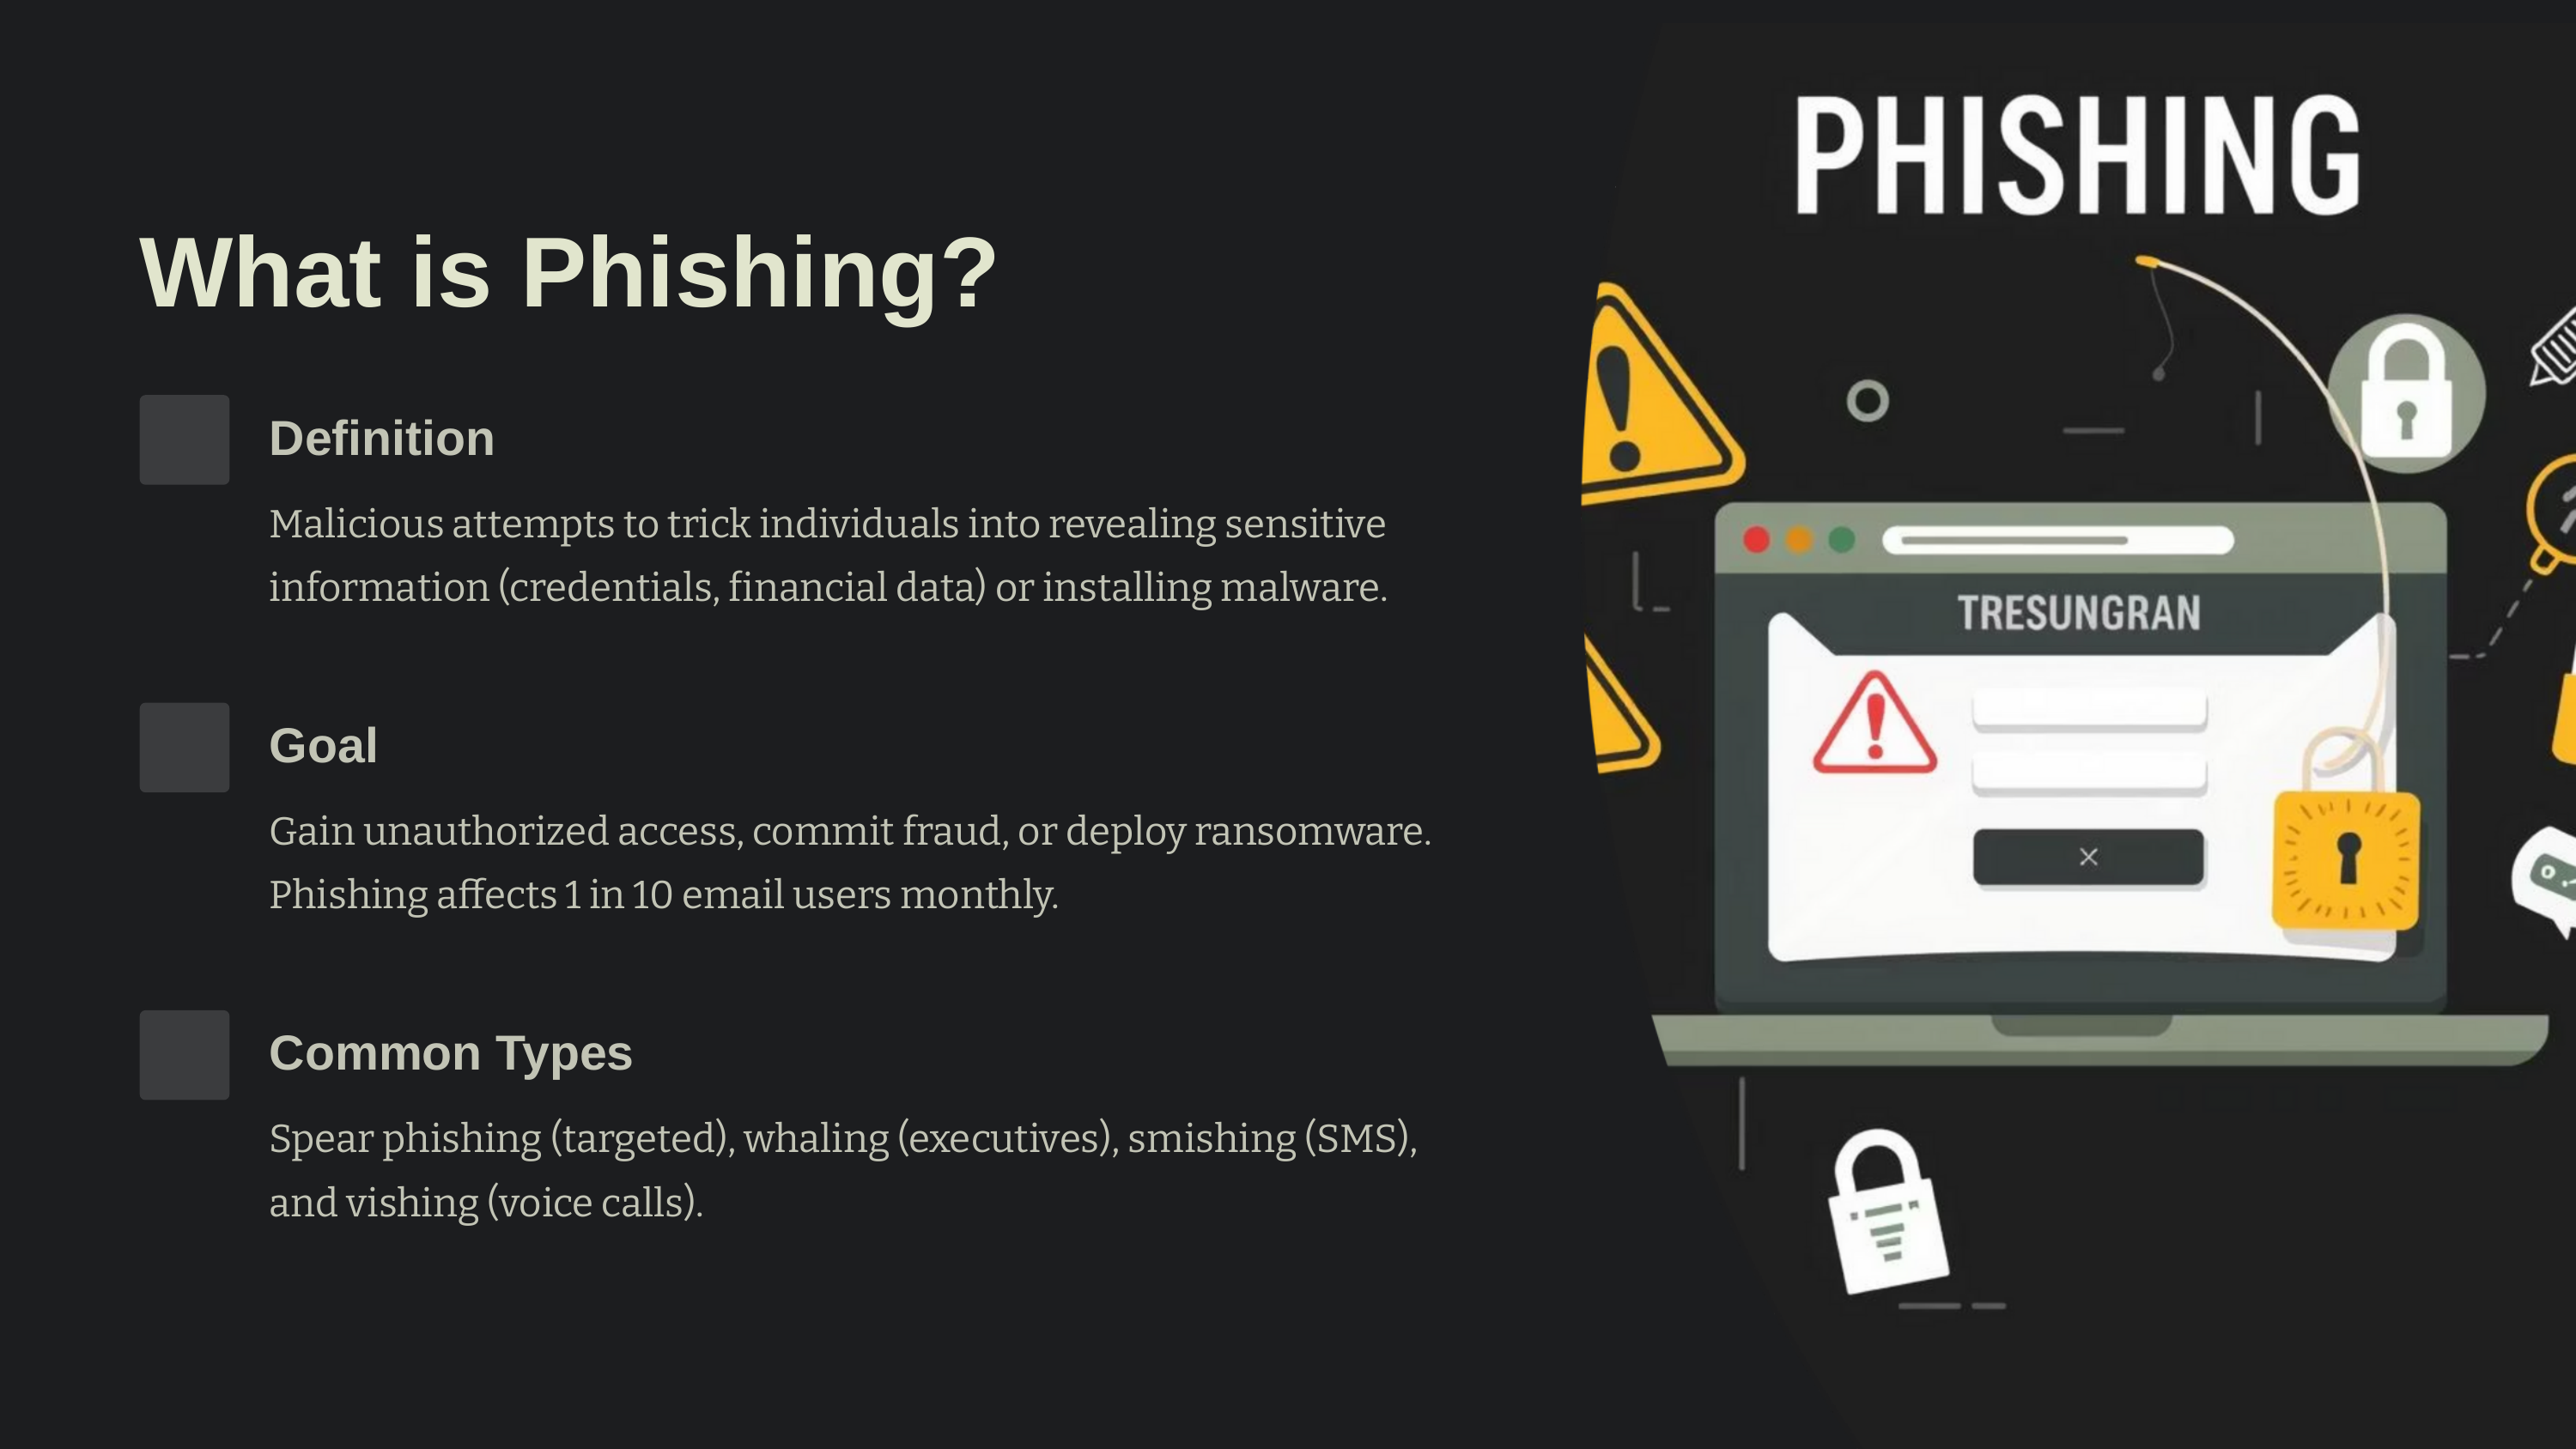

What is Phishing?

Definition
Malicious attempts to trick individuals into revealing sensitive information (credentials, financial data) or installing malware.

Goal
Gain unauthorized access, commit fraud, or deploy ransomware. Phishing affects 1 in 10 email users monthly.

Common Types
Spear phishing (targeted), whaling (executives), smishing (SMS), and vishing (voice calls).